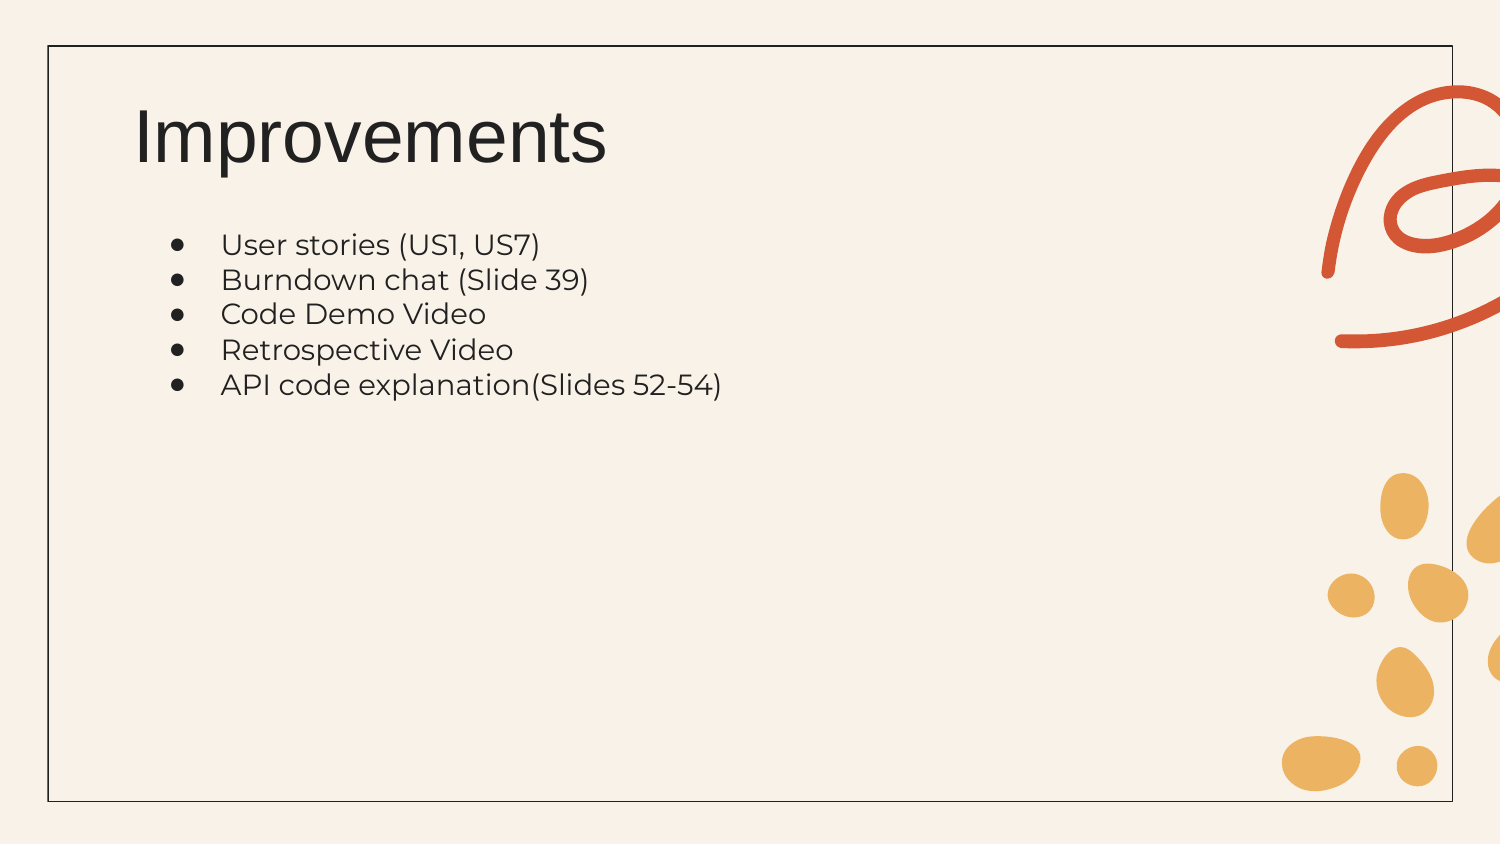

# Improvements
User stories (US1, US7)
Burndown chat (Slide 39)
Code Demo Video
Retrospective Video
API code explanation(Slides 52-54)